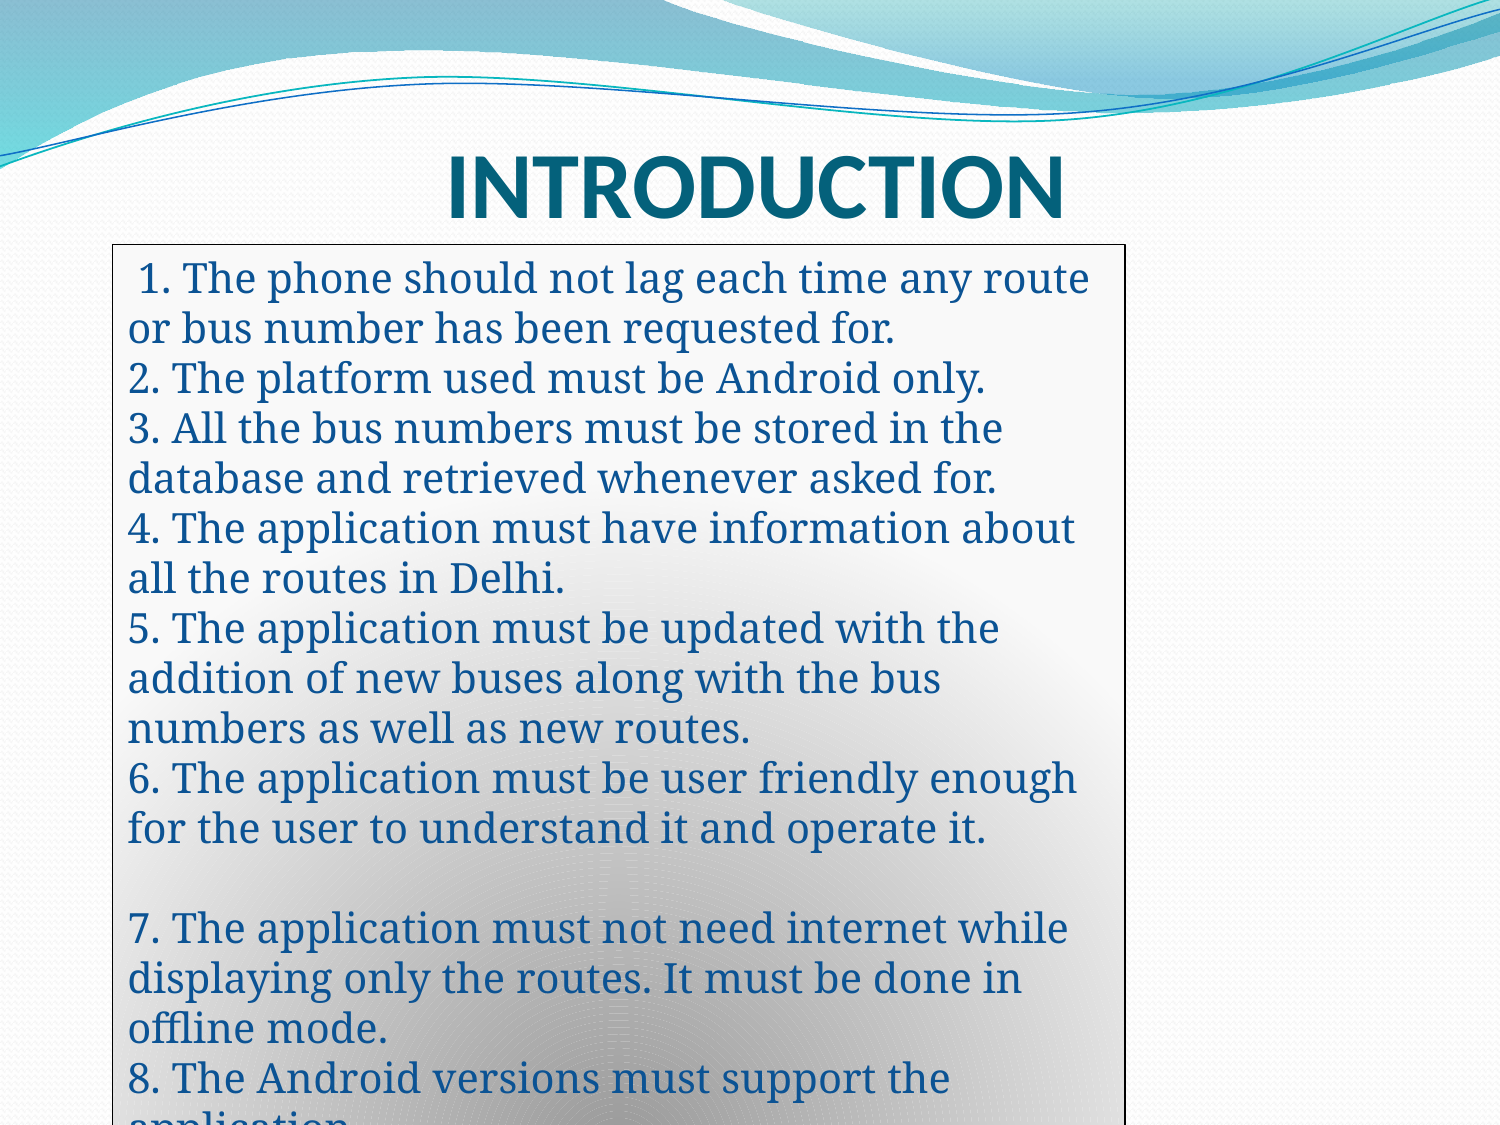

# INTRODUCTION
 1. The phone should not lag each time any route or bus number has been requested for.
2. The platform used must be Android only.
3. All the bus numbers must be stored in the database and retrieved whenever asked for.
4. The application must have information about all the routes in Delhi.
5. The application must be updated with the addition of new buses along with the bus numbers as well as new routes.
6. The application must be user friendly enough for the user to understand it and operate it.

7. The application must not need internet while displaying only the routes. It must be done in offline mode.
8. The Android versions must support the application.